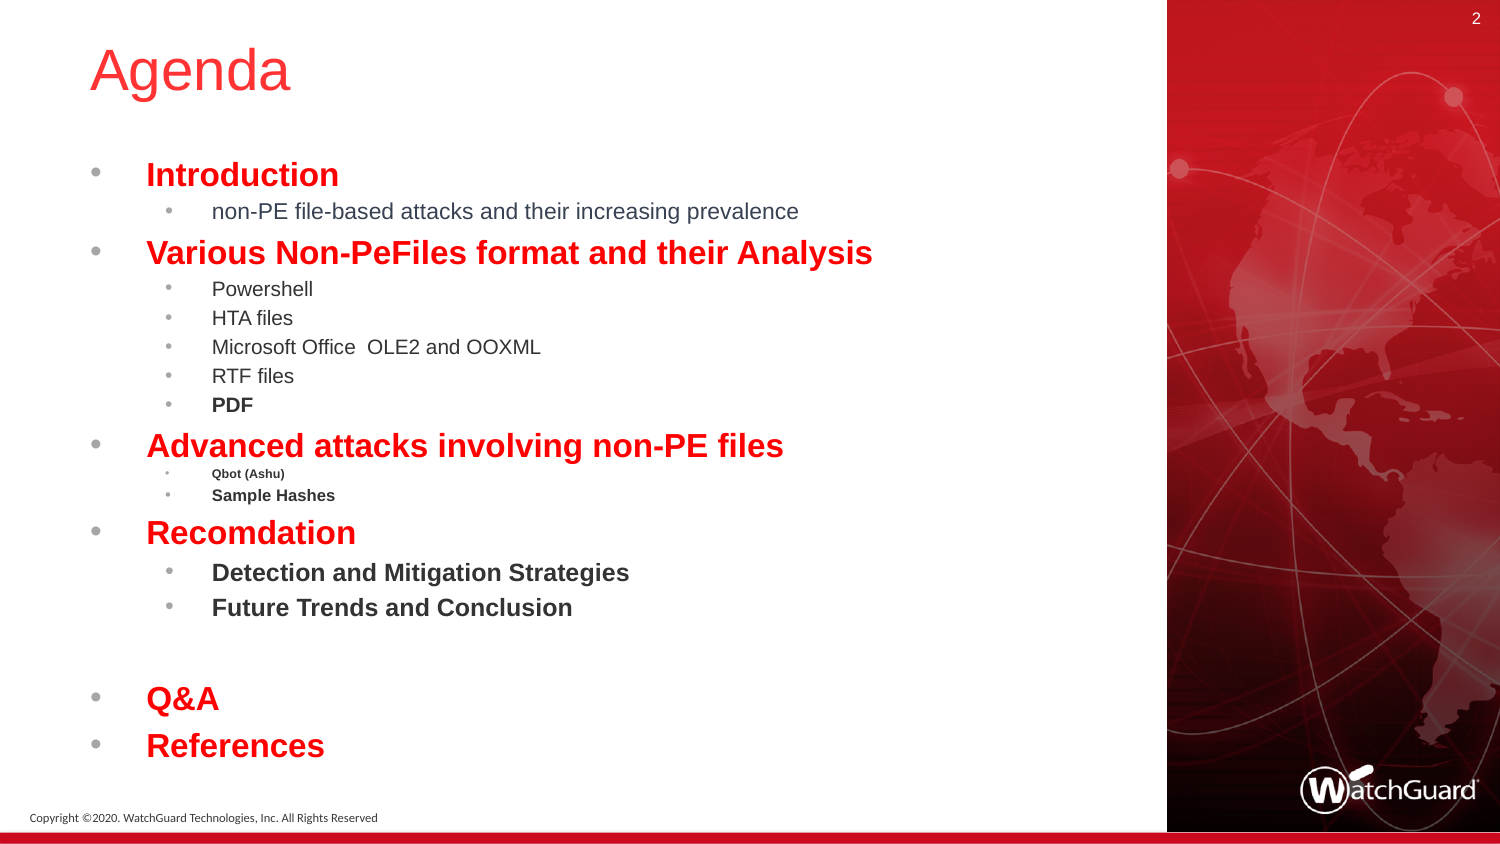

2
# Agenda
Introduction
non-PE file-based attacks and their increasing prevalence
Various Non-PeFiles format and their Analysis
Powershell
HTA files
Microsoft Office  OLE2 and OOXML
RTF files
PDF
Advanced attacks involving non-PE files
Qbot (Ashu)
Sample Hashes
Recomdation
Detection and Mitigation Strategies
Future Trends and Conclusion

Q&A
References